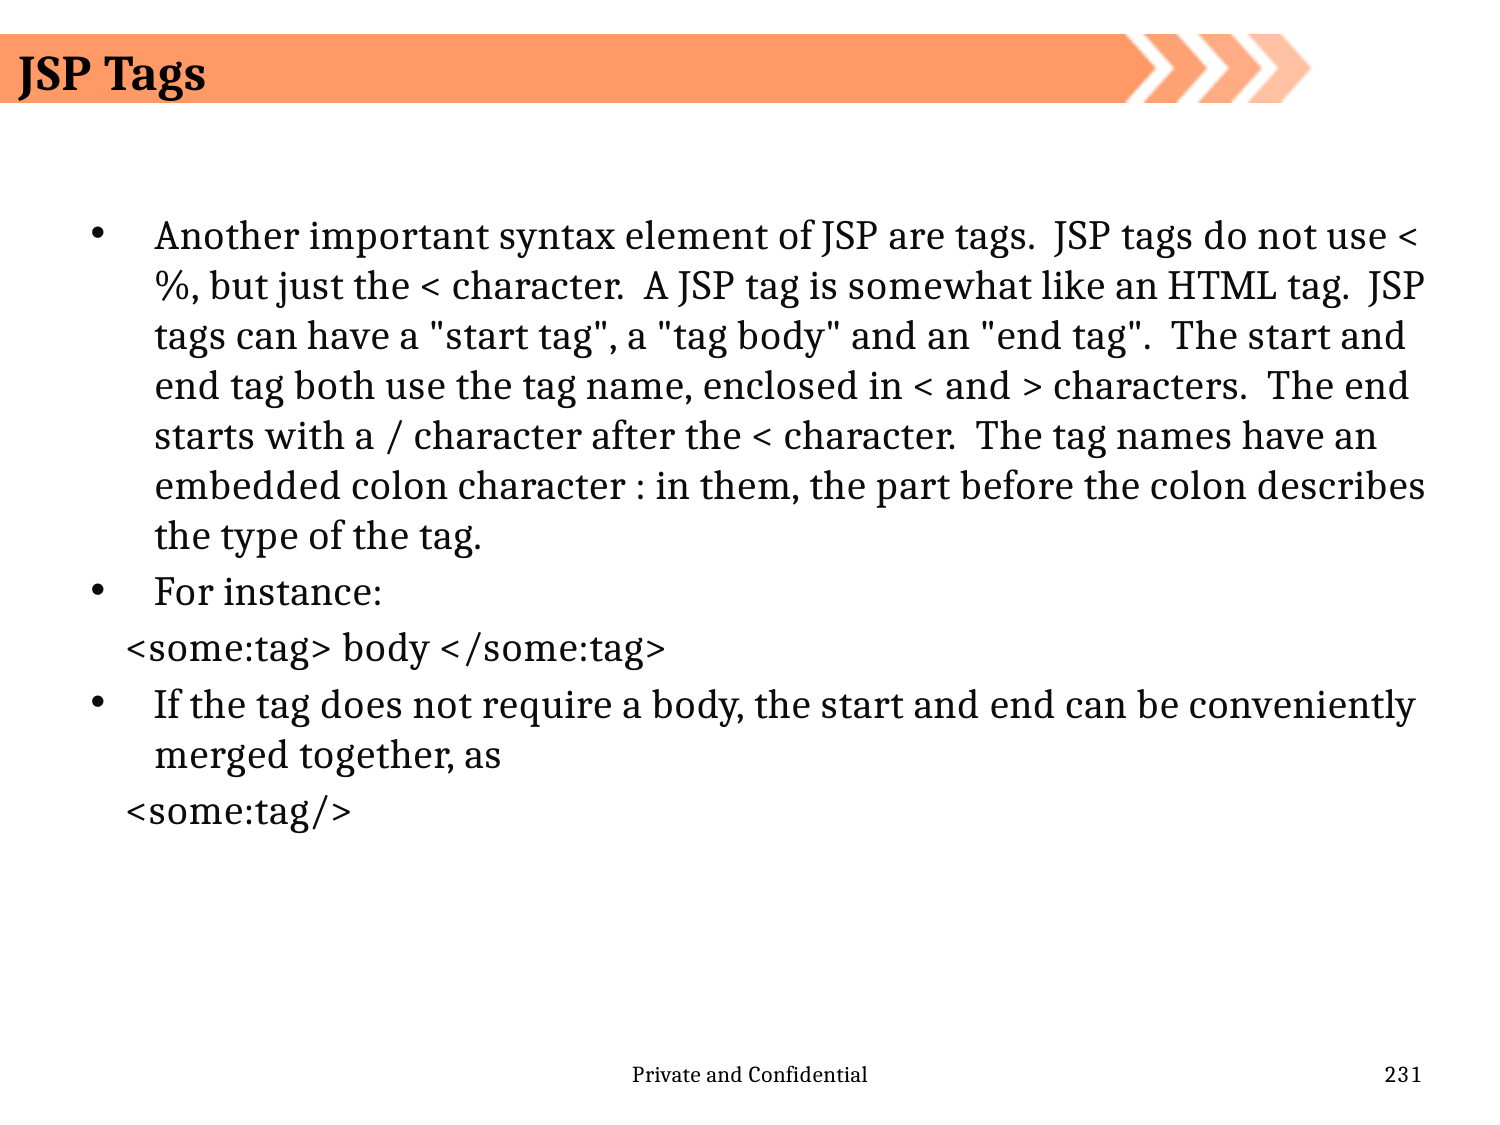

# JSP Tags
Another important syntax element of JSP are tags.  JSP tags do not use <%, but just the < character.  A JSP tag is somewhat like an HTML tag.  JSP tags can have a "start tag", a "tag body" and an "end tag".  The start and end tag both use the tag name, enclosed in < and > characters.  The end starts with a / character after the < character.  The tag names have an embedded colon character : in them, the part before the colon describes the type of the tag.
For instance:
      <some:tag> body </some:tag>
If the tag does not require a body, the start and end can be conveniently merged together, as
      <some:tag/>